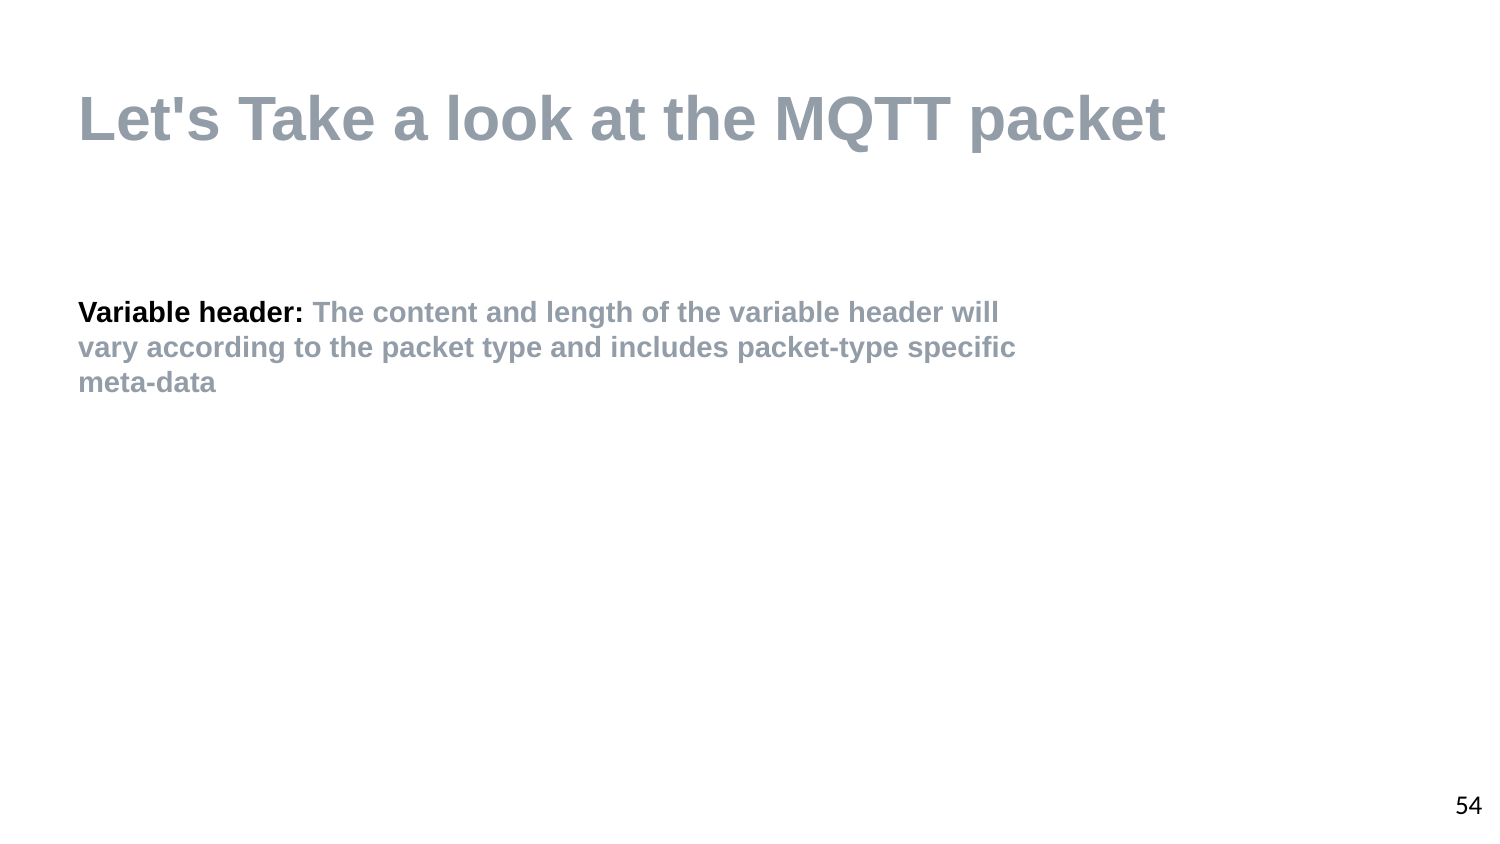

Let's Take a look at the MQTT packet
Variable header: The content and length of the variable header will vary according to the packet type and includes packet-type specific meta-data
54